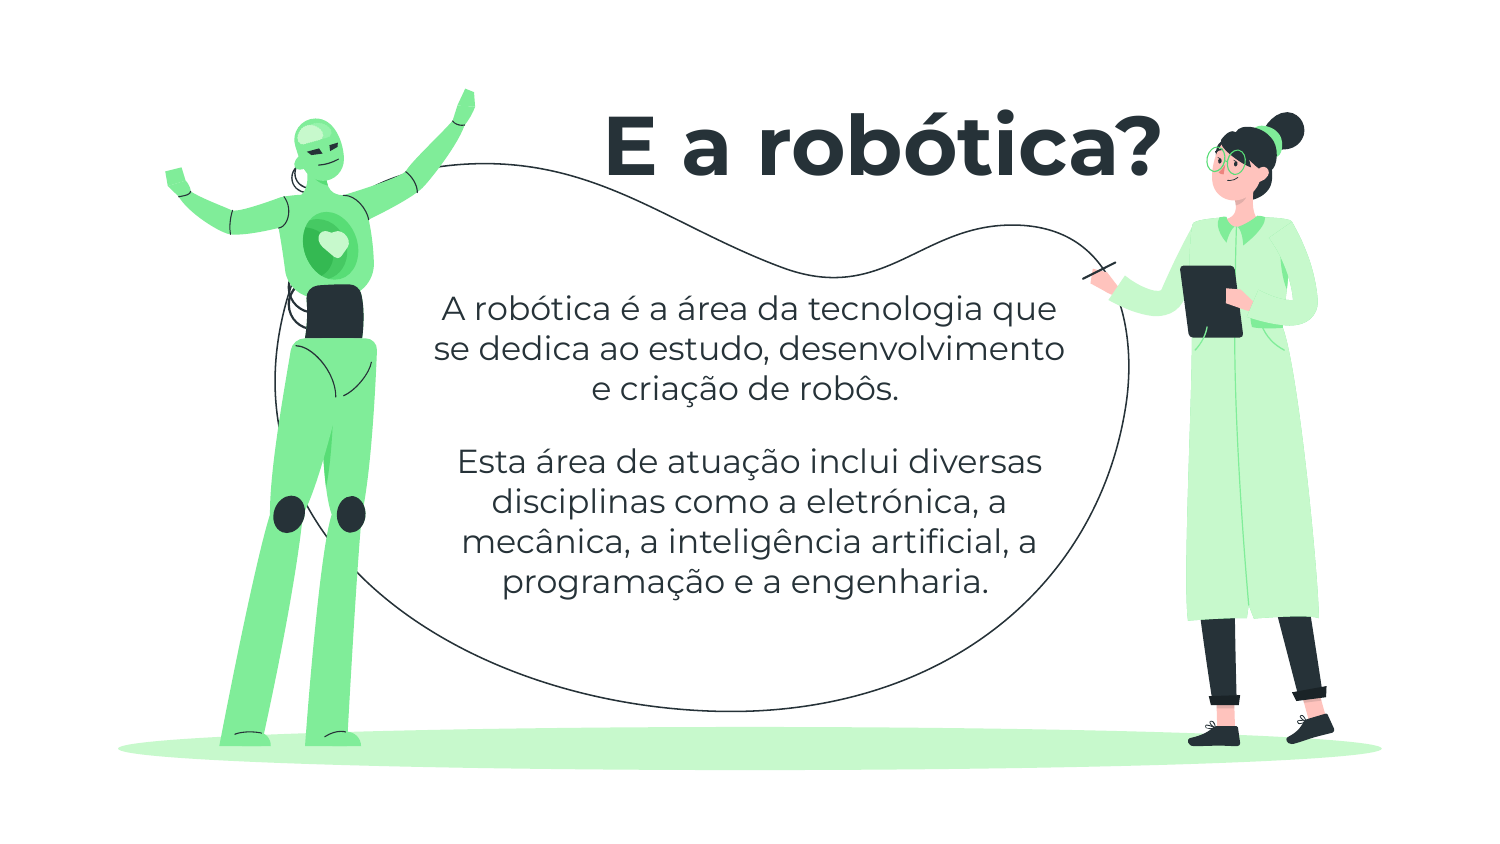

# E a robótica?

A robótica é a área da tecnologia que se dedica ao estudo, desenvolvimento e criação de robôs.
Esta área de atuação inclui diversas disciplinas como a eletrónica, a mecânica, a inteligência artificial, a programação e a engenharia.